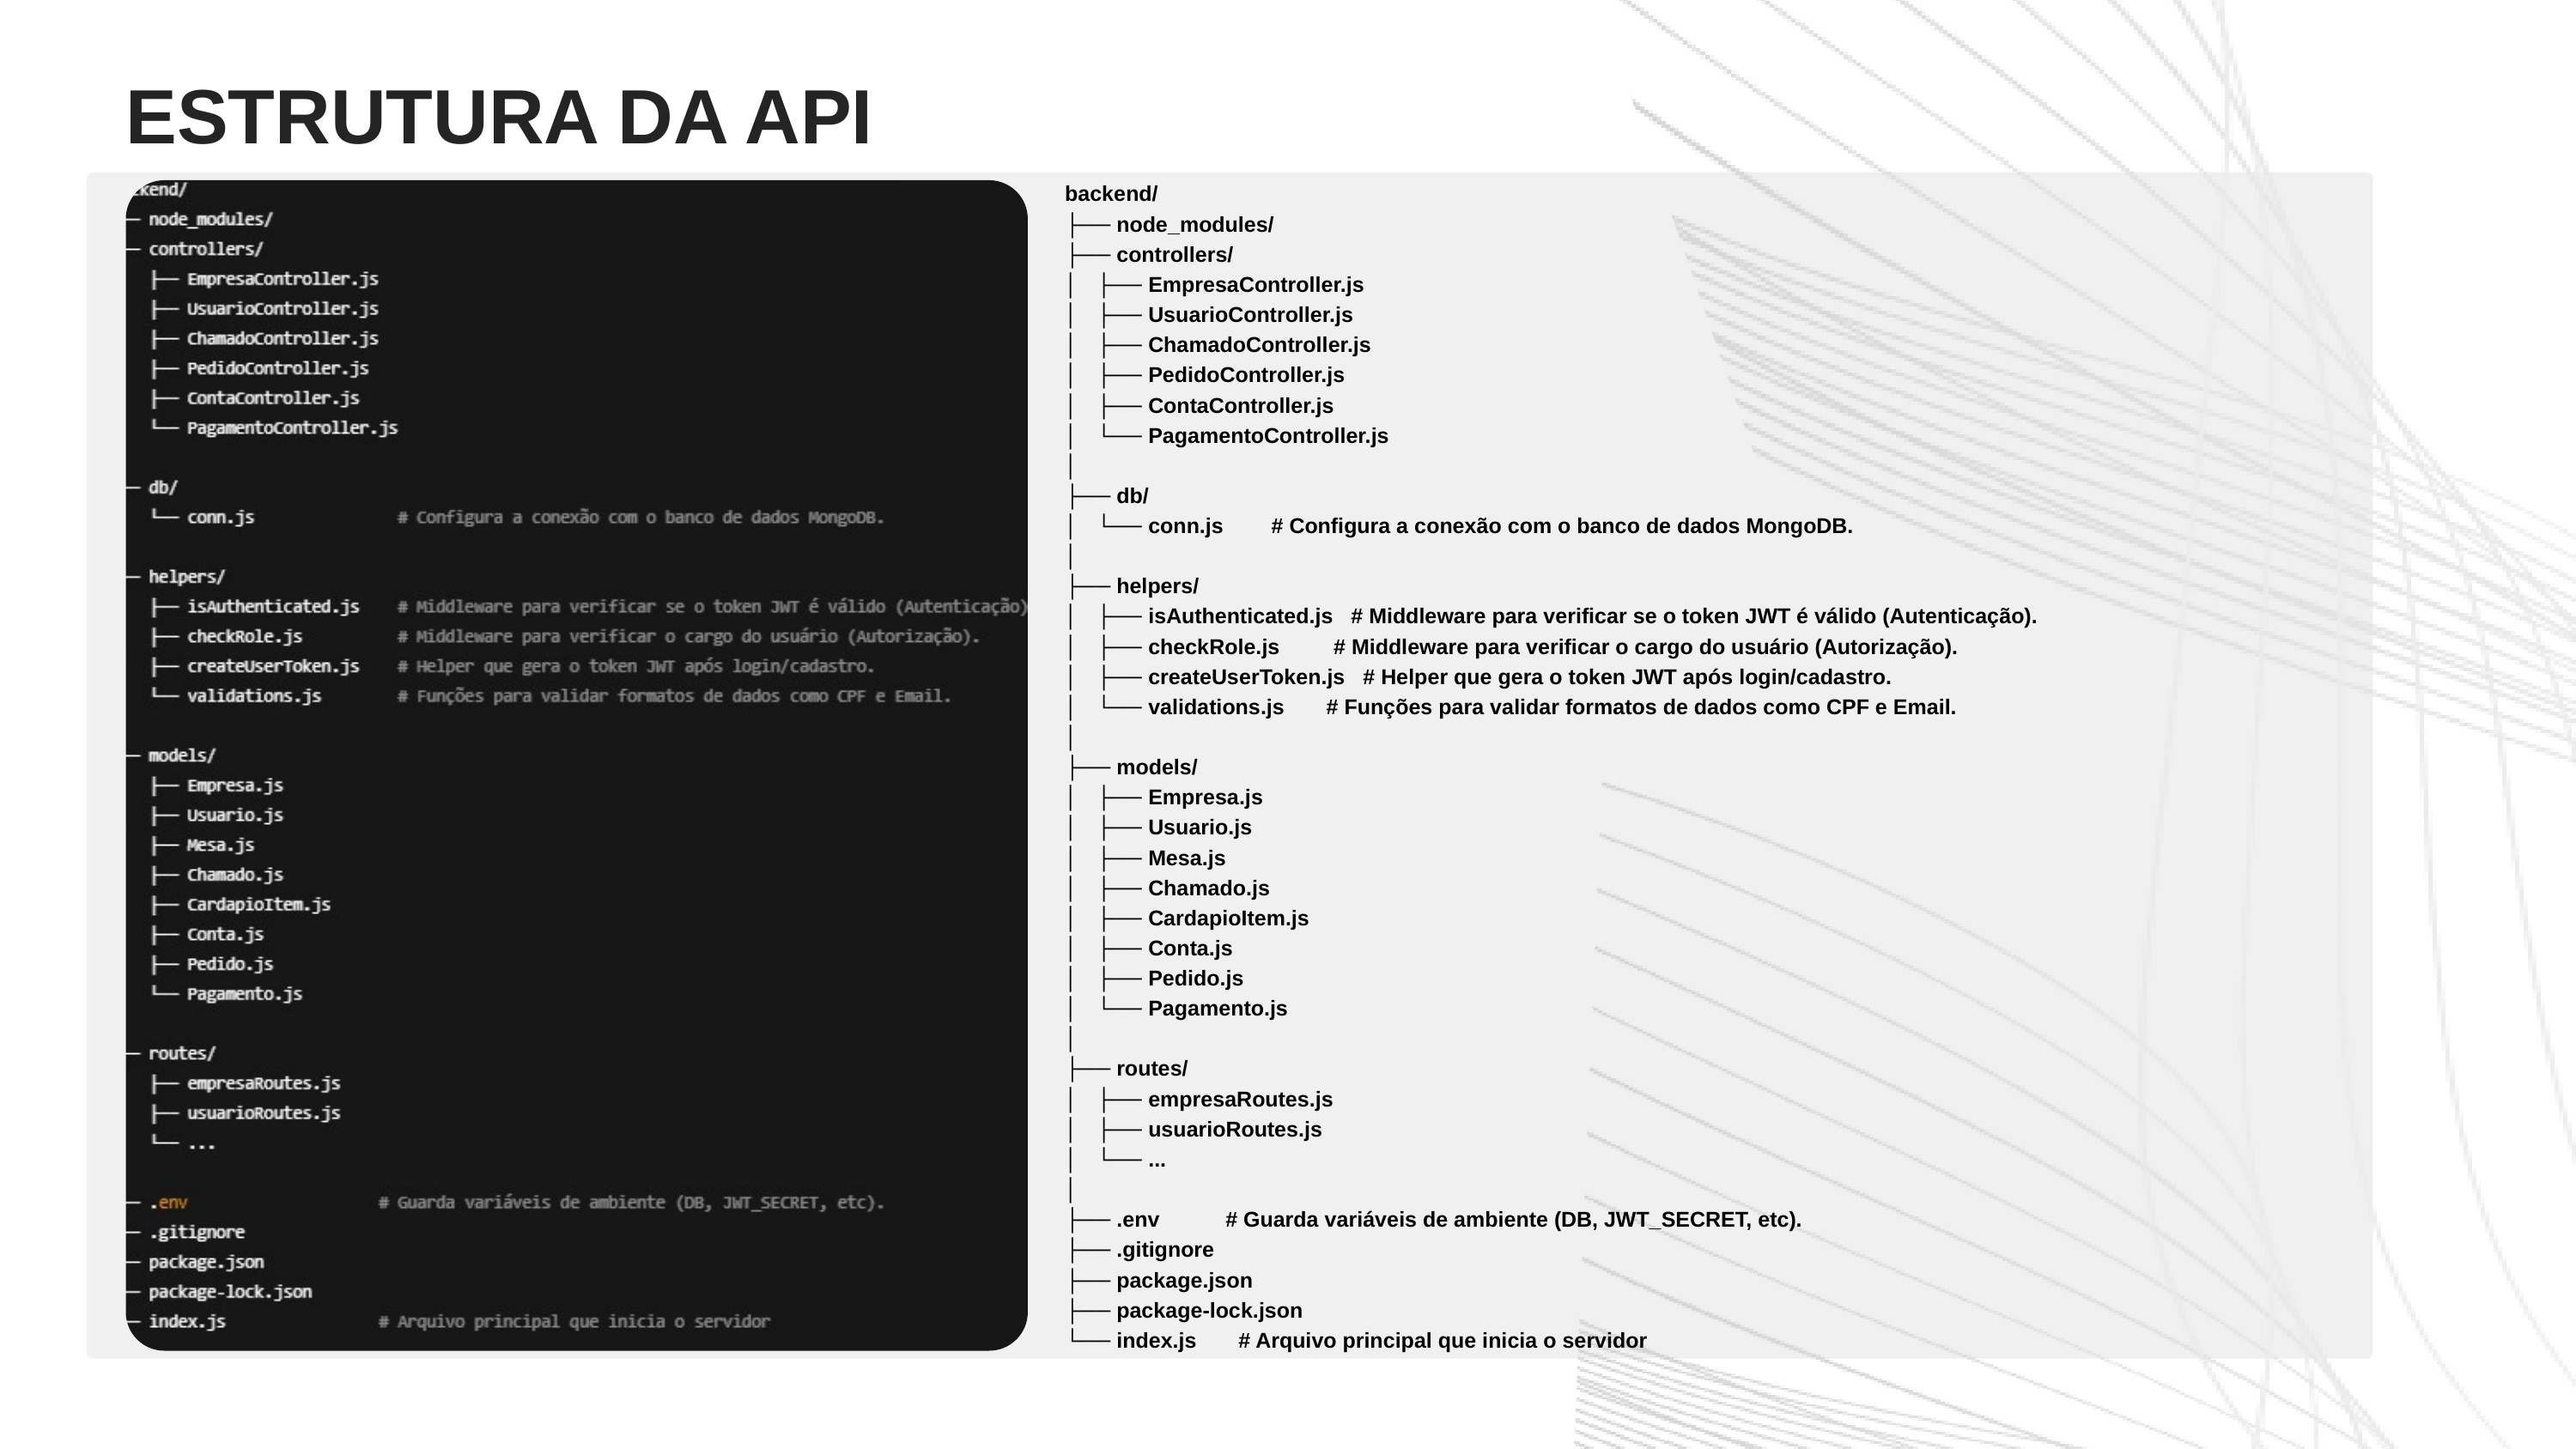

ESTRUTURA DA API

backend/
├── node_modules/
├── controllers/
│   ├── EmpresaController.js
│   ├── UsuarioController.js
│   ├── ChamadoController.js
│   ├── PedidoController.js
│   ├── ContaController.js
│   └── PagamentoController.js
│
├── db/
│   └── conn.js        # Configura a conexão com o banco de dados MongoDB.
│
├── helpers/
│   ├── isAuthenticated.js   # Middleware para verificar se o token JWT é válido (Autenticação).
│   ├── checkRole.js         # Middleware para verificar o cargo do usuário (Autorização).
│   ├── createUserToken.js   # Helper que gera o token JWT após login/cadastro.
│   └── validations.js       # Funções para validar formatos de dados como CPF e Email.
│
├── models/
│   ├── Empresa.js
│   ├── Usuario.js
│   ├── Mesa.js
│   ├── Chamado.js
│   ├── CardapioItem.js
│   ├── Conta.js
│   ├── Pedido.js
│   └── Pagamento.js
│
├── routes/
│   ├── empresaRoutes.js
│   ├── usuarioRoutes.js
│   └── ...
│
├── .env           # Guarda variáveis de ambiente (DB, JWT_SECRET, etc).
├── .gitignore
├── package.json
├── package-lock.json
└── index.js       # Arquivo principal que inicia o servidor